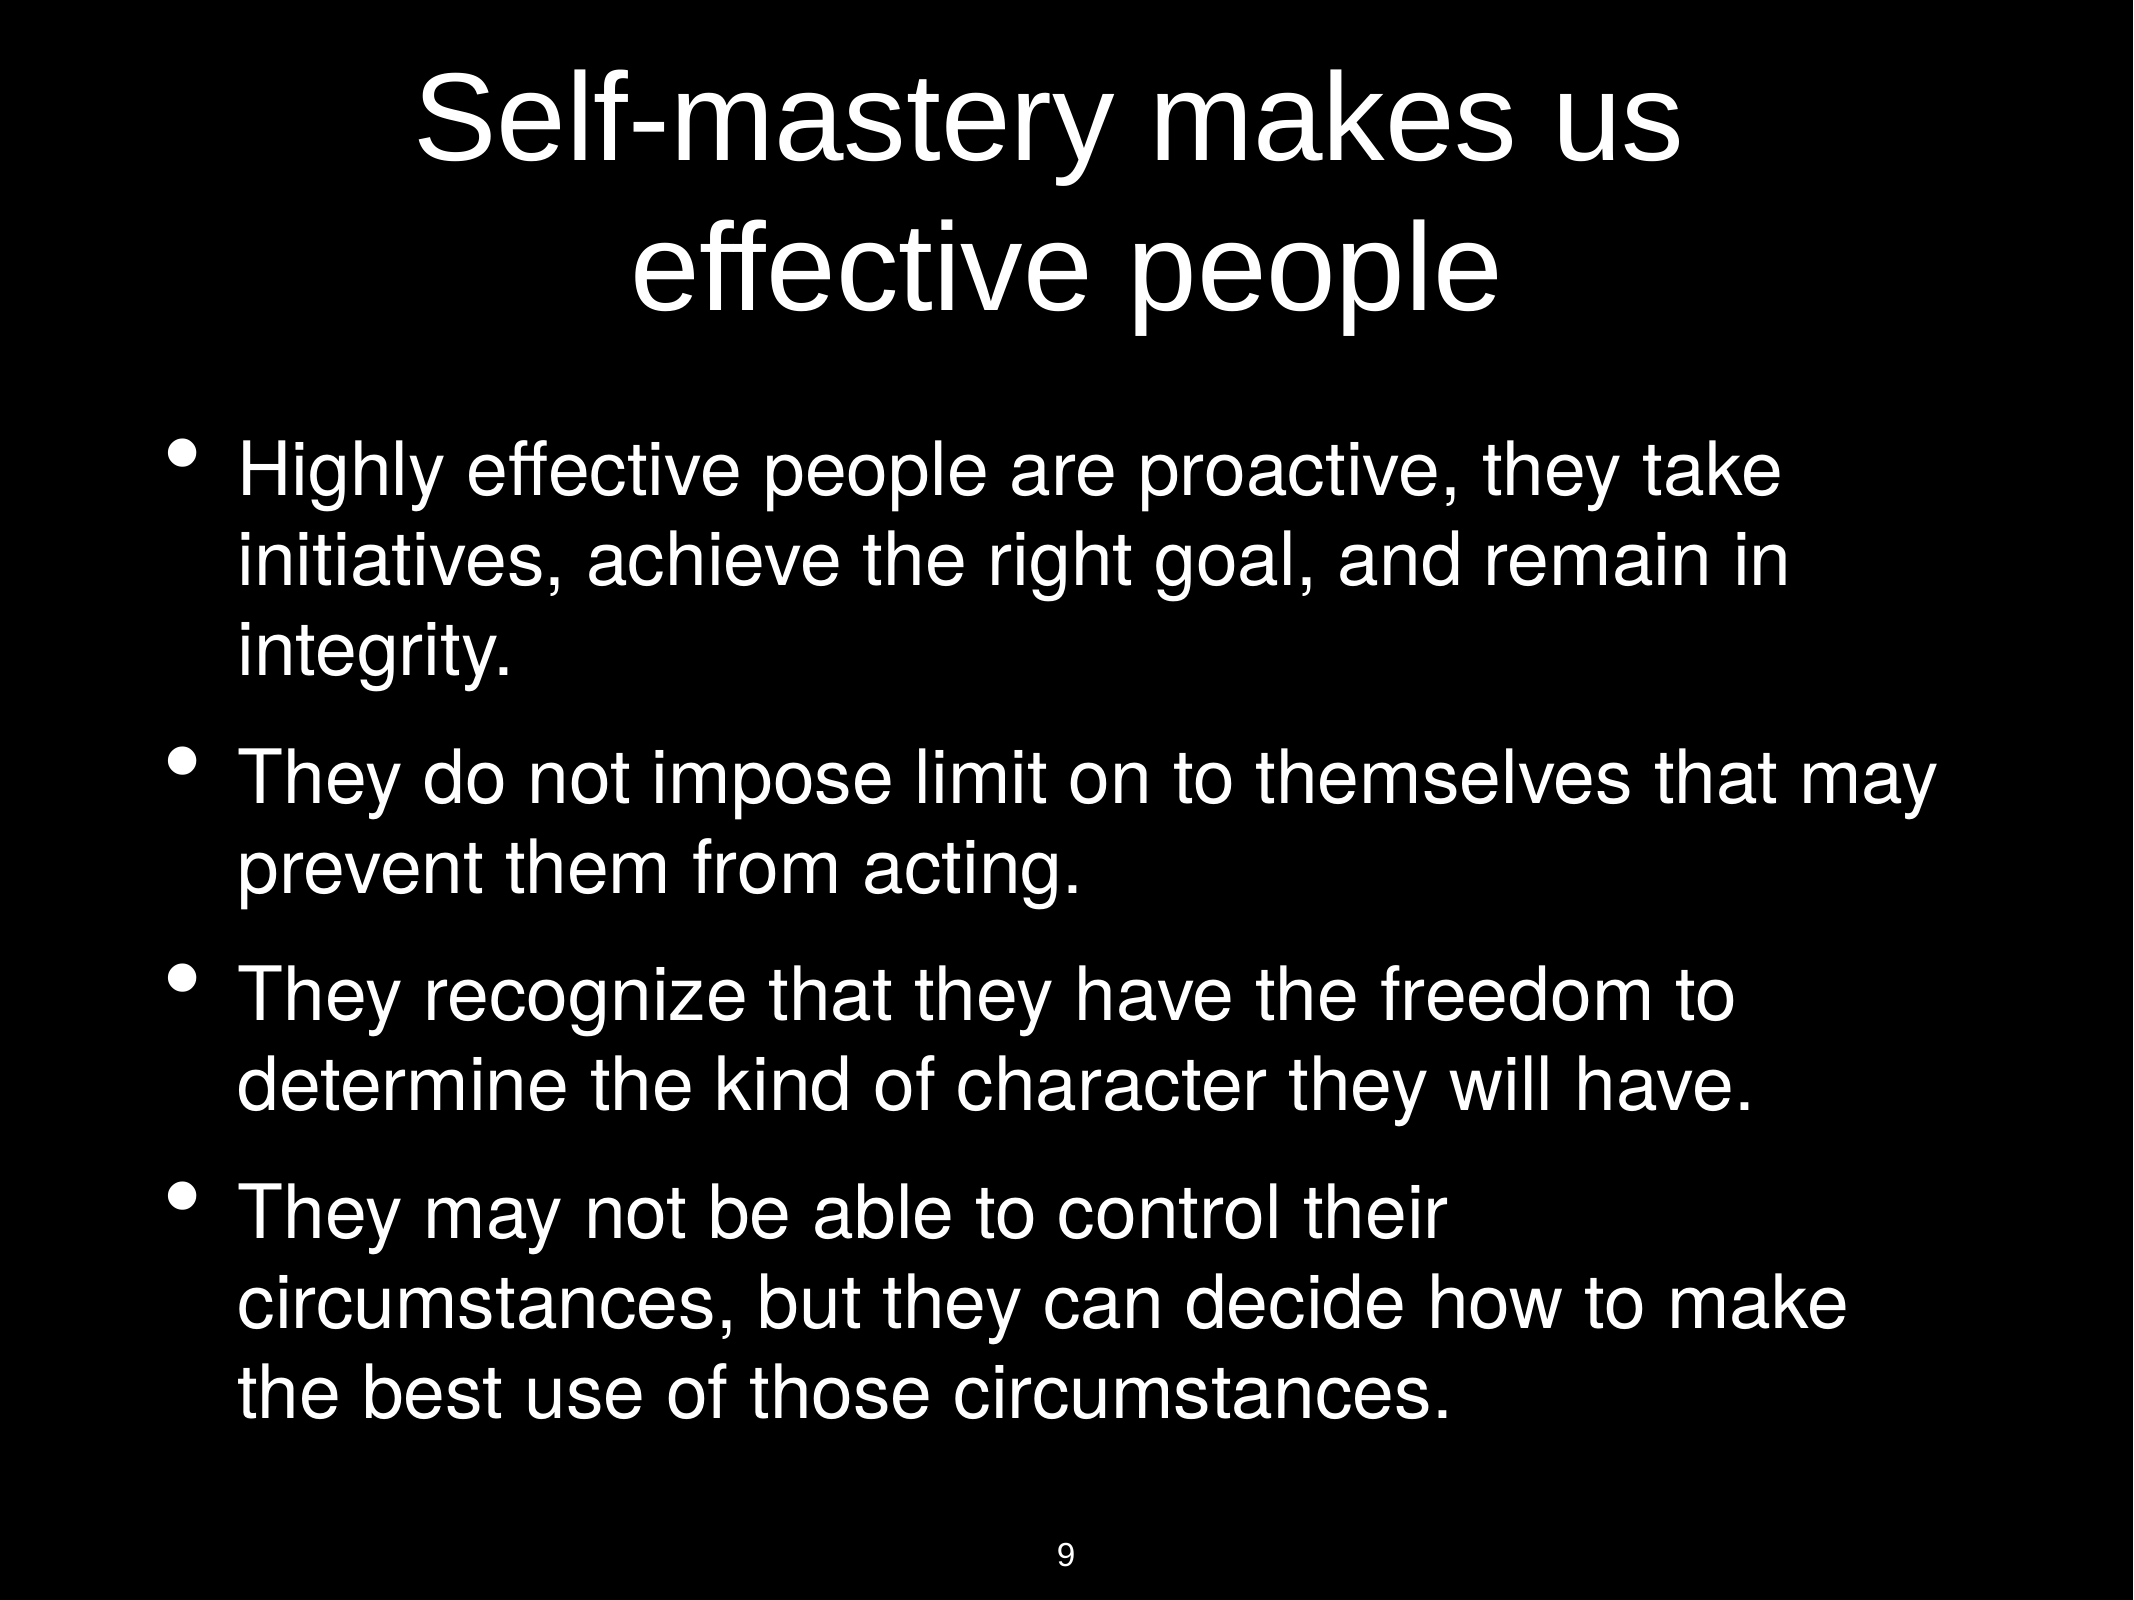

# Self-mastery makes us effective people
Highly effective people are proactive, they take initiatives, achieve the right goal, and remain in integrity.
They do not impose limit on to themselves that may prevent them from acting.
They recognize that they have the freedom to determine the kind of character they will have.
They may not be able to control their circumstances, but they can decide how to make the best use of those circumstances.
9